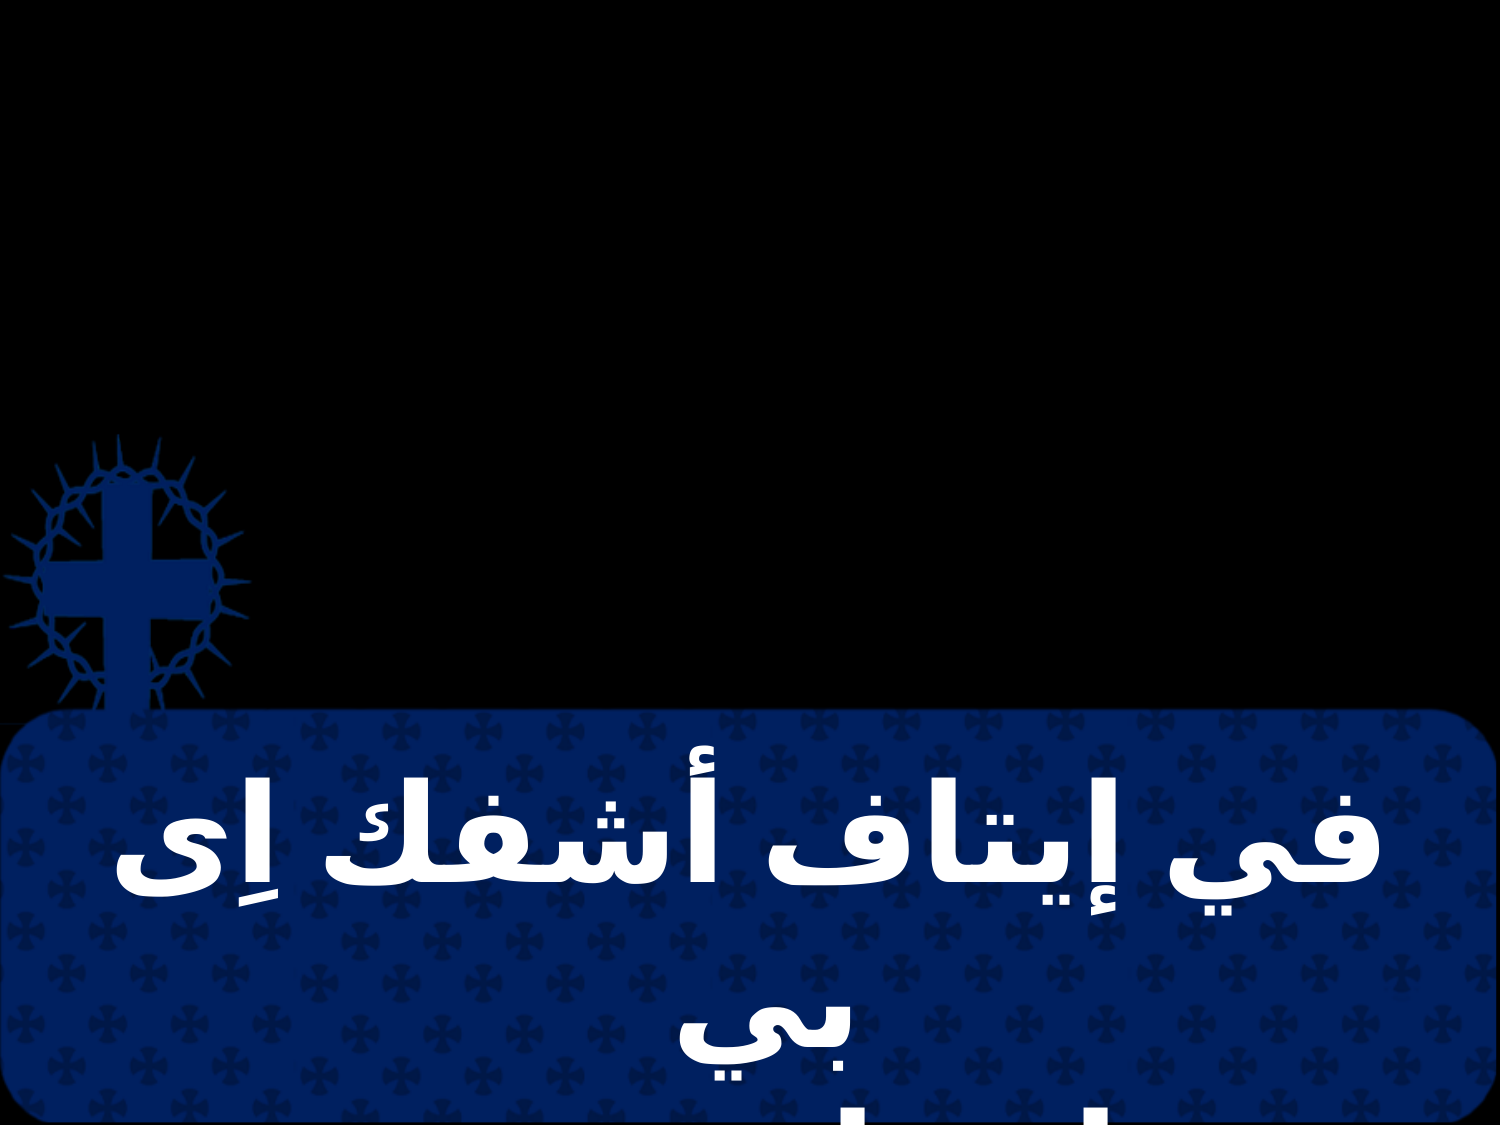

# في إيتاف أشفك اِى بي إستافروس